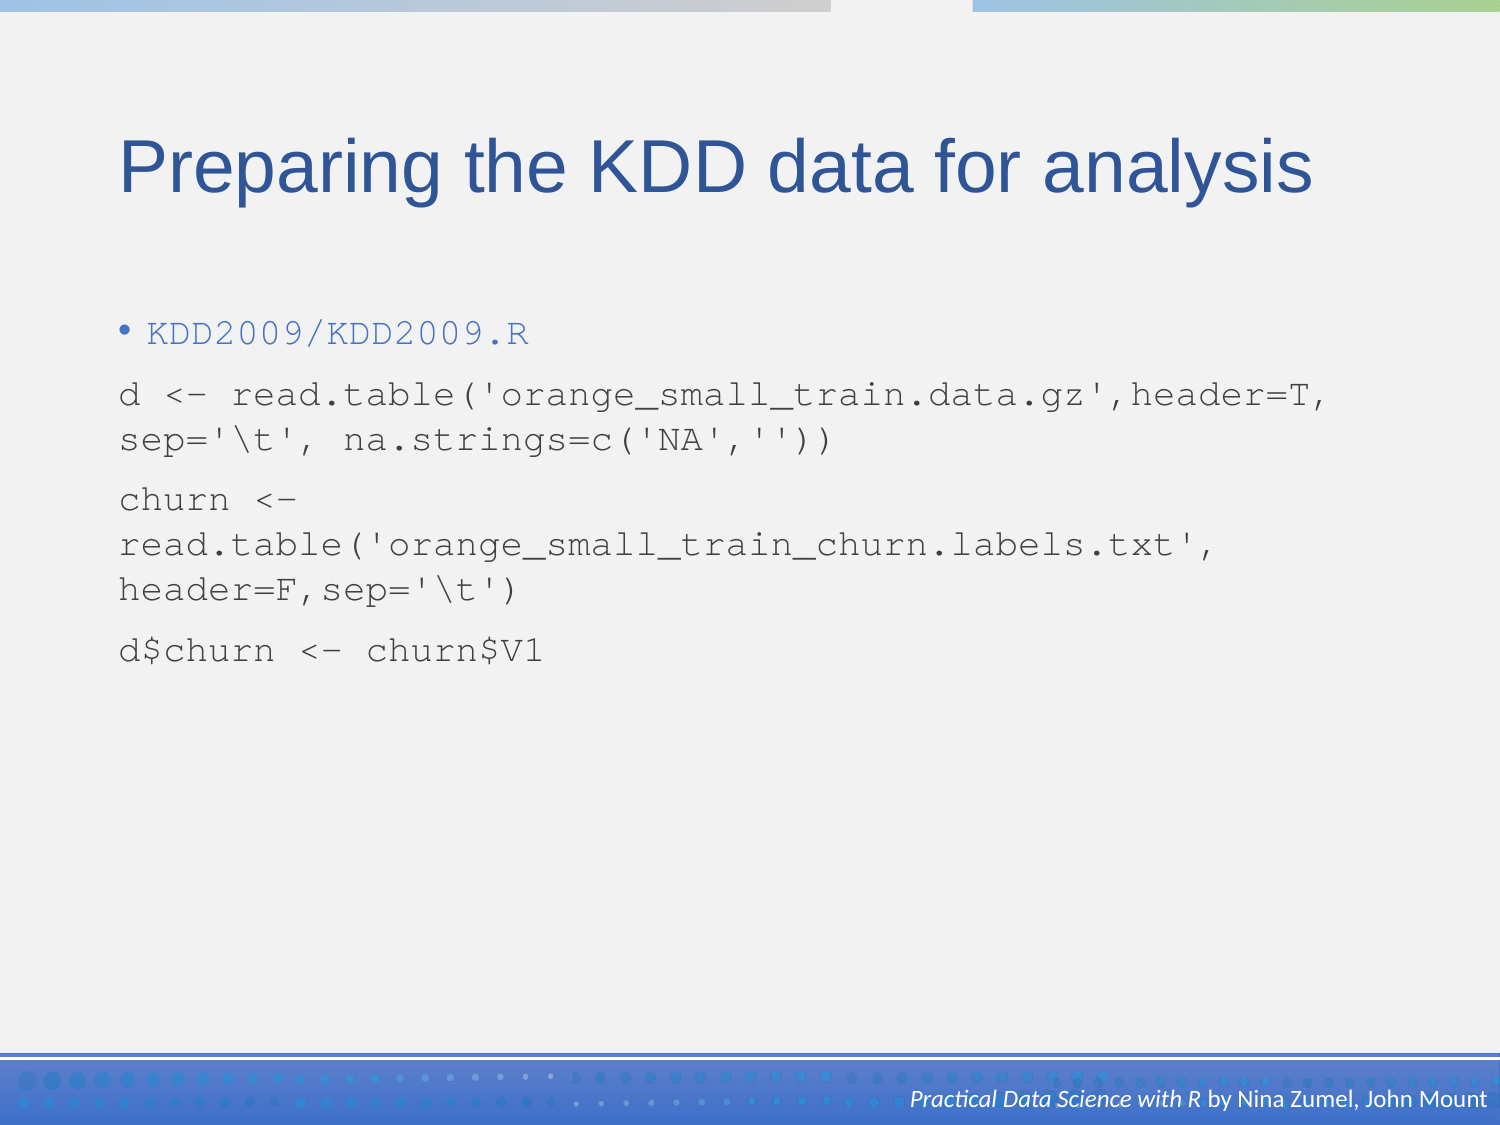

# Preparing the KDD data for analysis
KDD2009/KDD2009.R
d <- read.table('orange_small_train.data.gz',header=T, sep='\t', na.strings=c('NA',''))
churn <- read.table('orange_small_train_churn.labels.txt', header=F,sep='\t')
d$churn <- churn$V1
Practical Data Science with R by Nina Zumel, John Mount